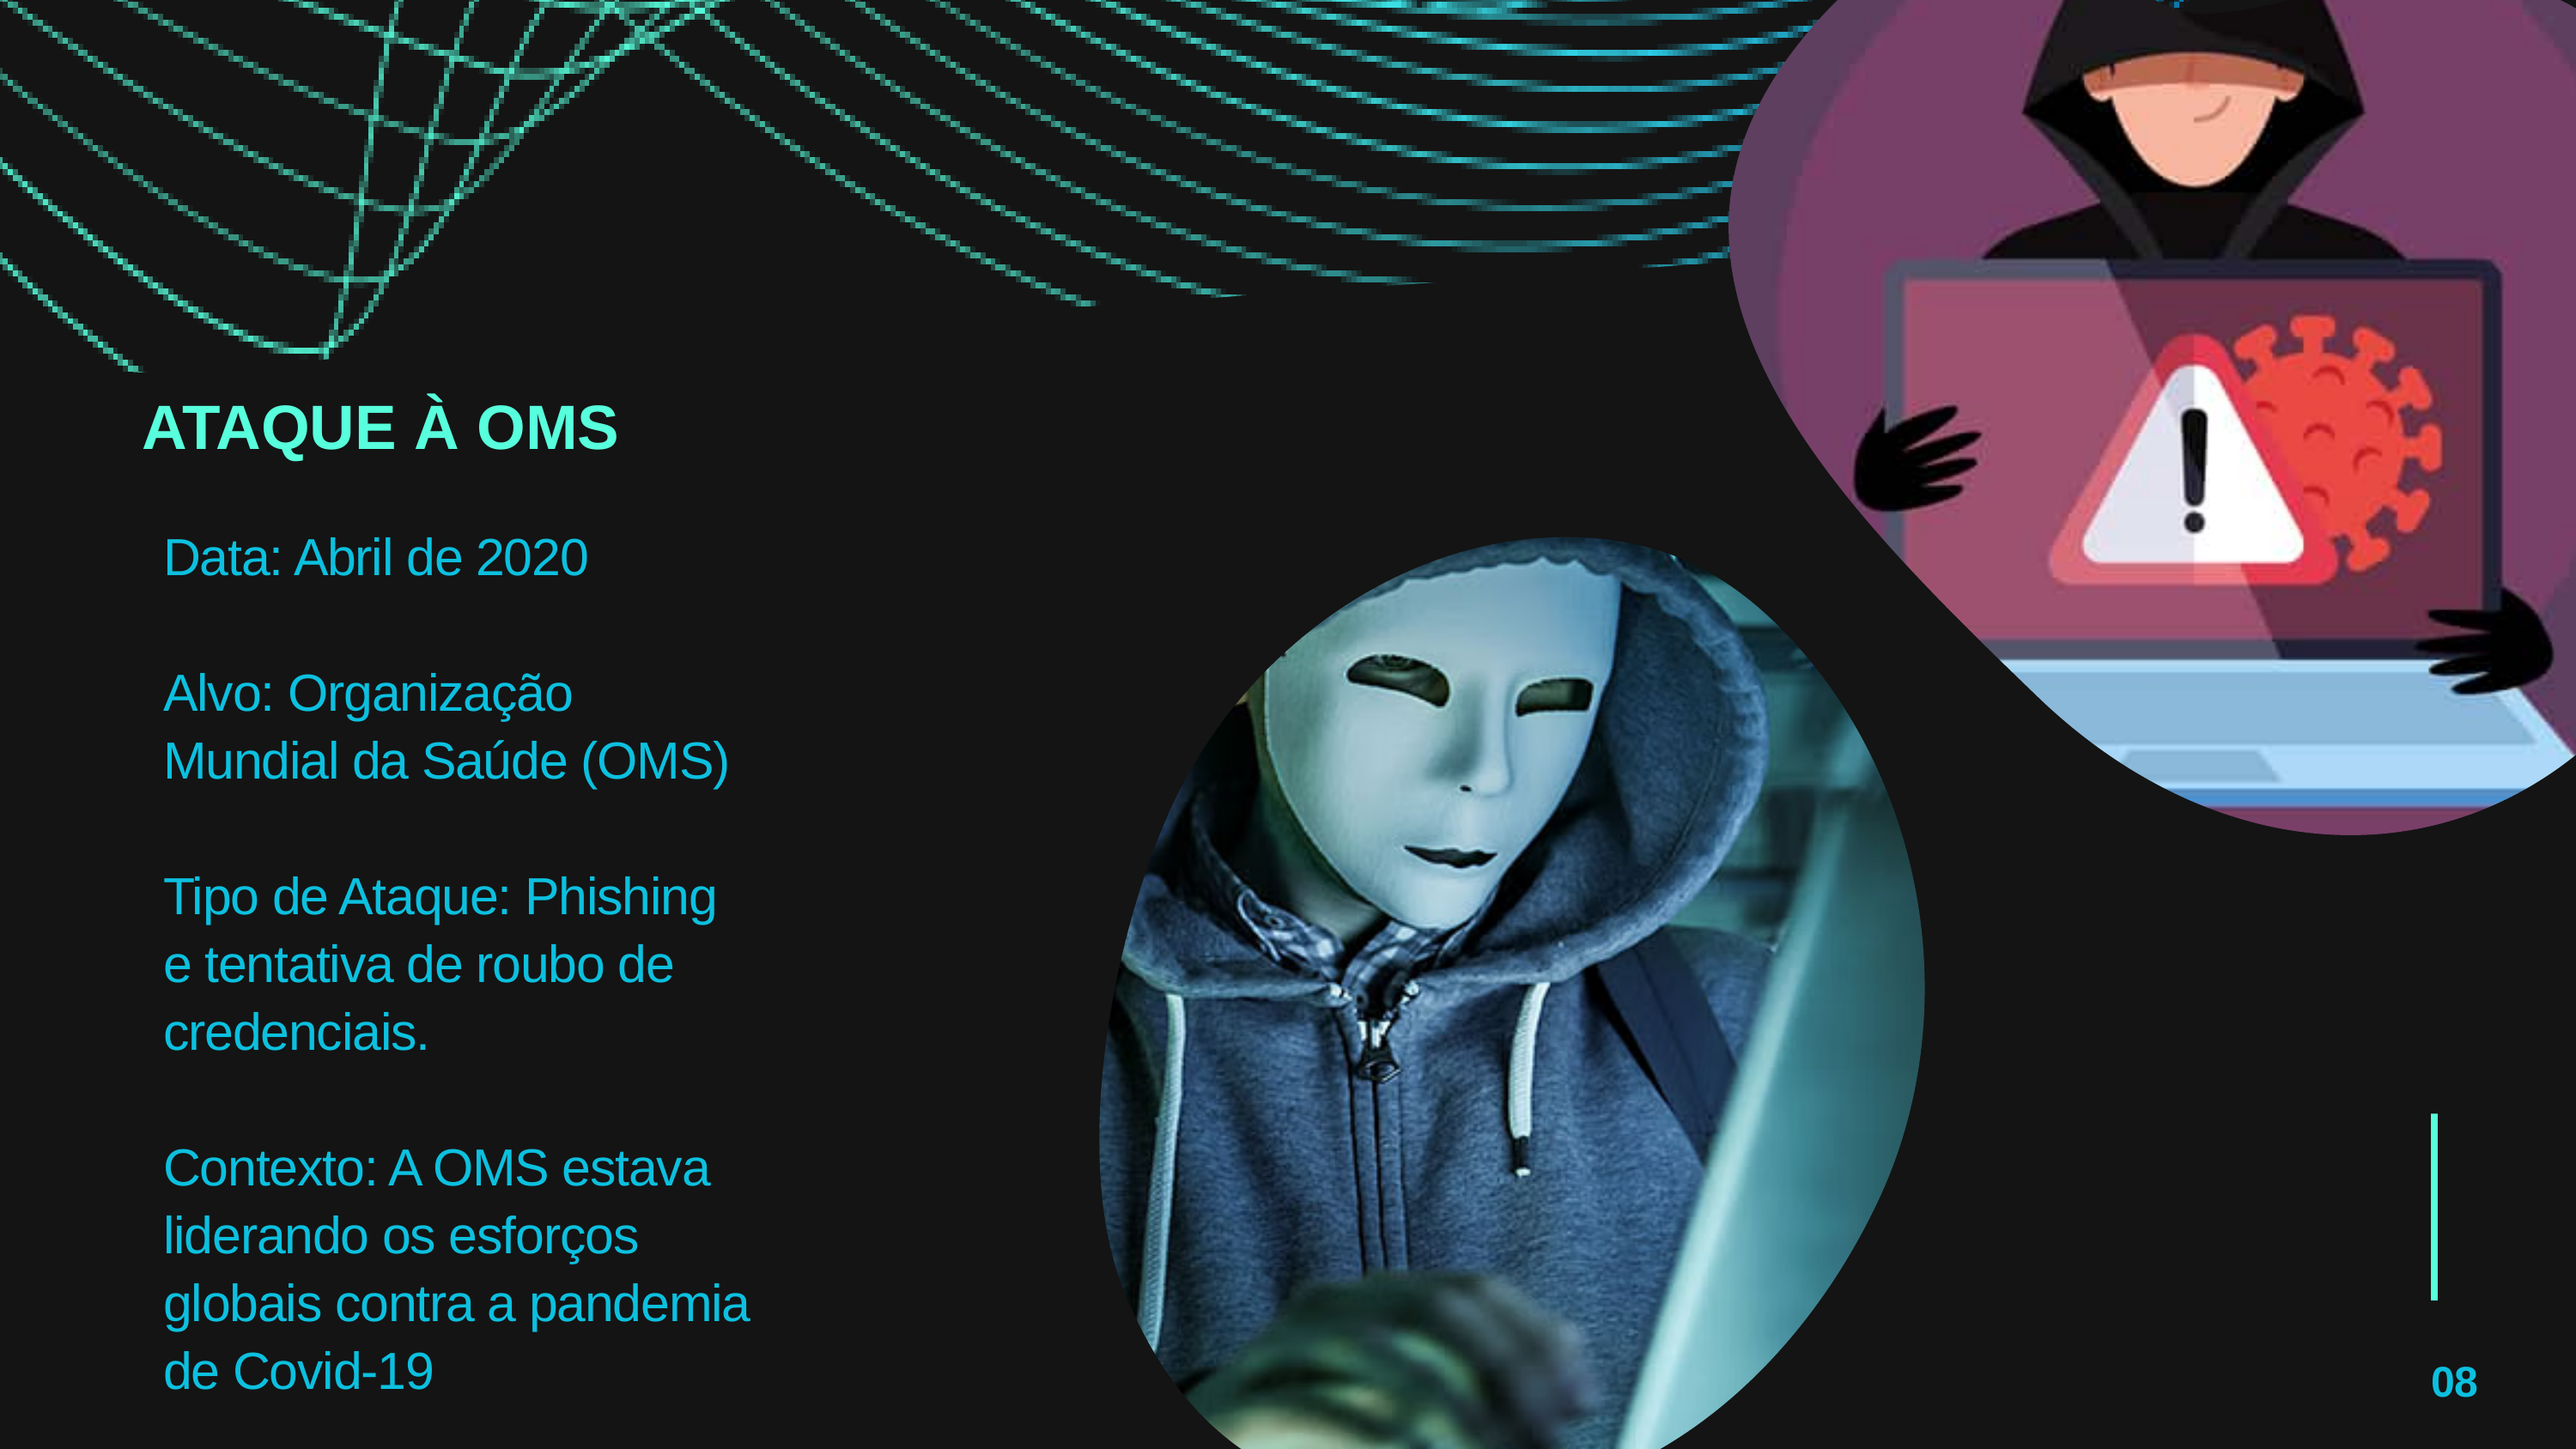

ATAQUE À OMS

Data: Abril de 2020

Alvo: Organização Mundial da Saúde (OMS)

Tipo de Ataque: Phishing e tentativa de roubo de credenciais.

Contexto: A OMS estava liderando os esforços globais contra a pandemia de Covid-19

08